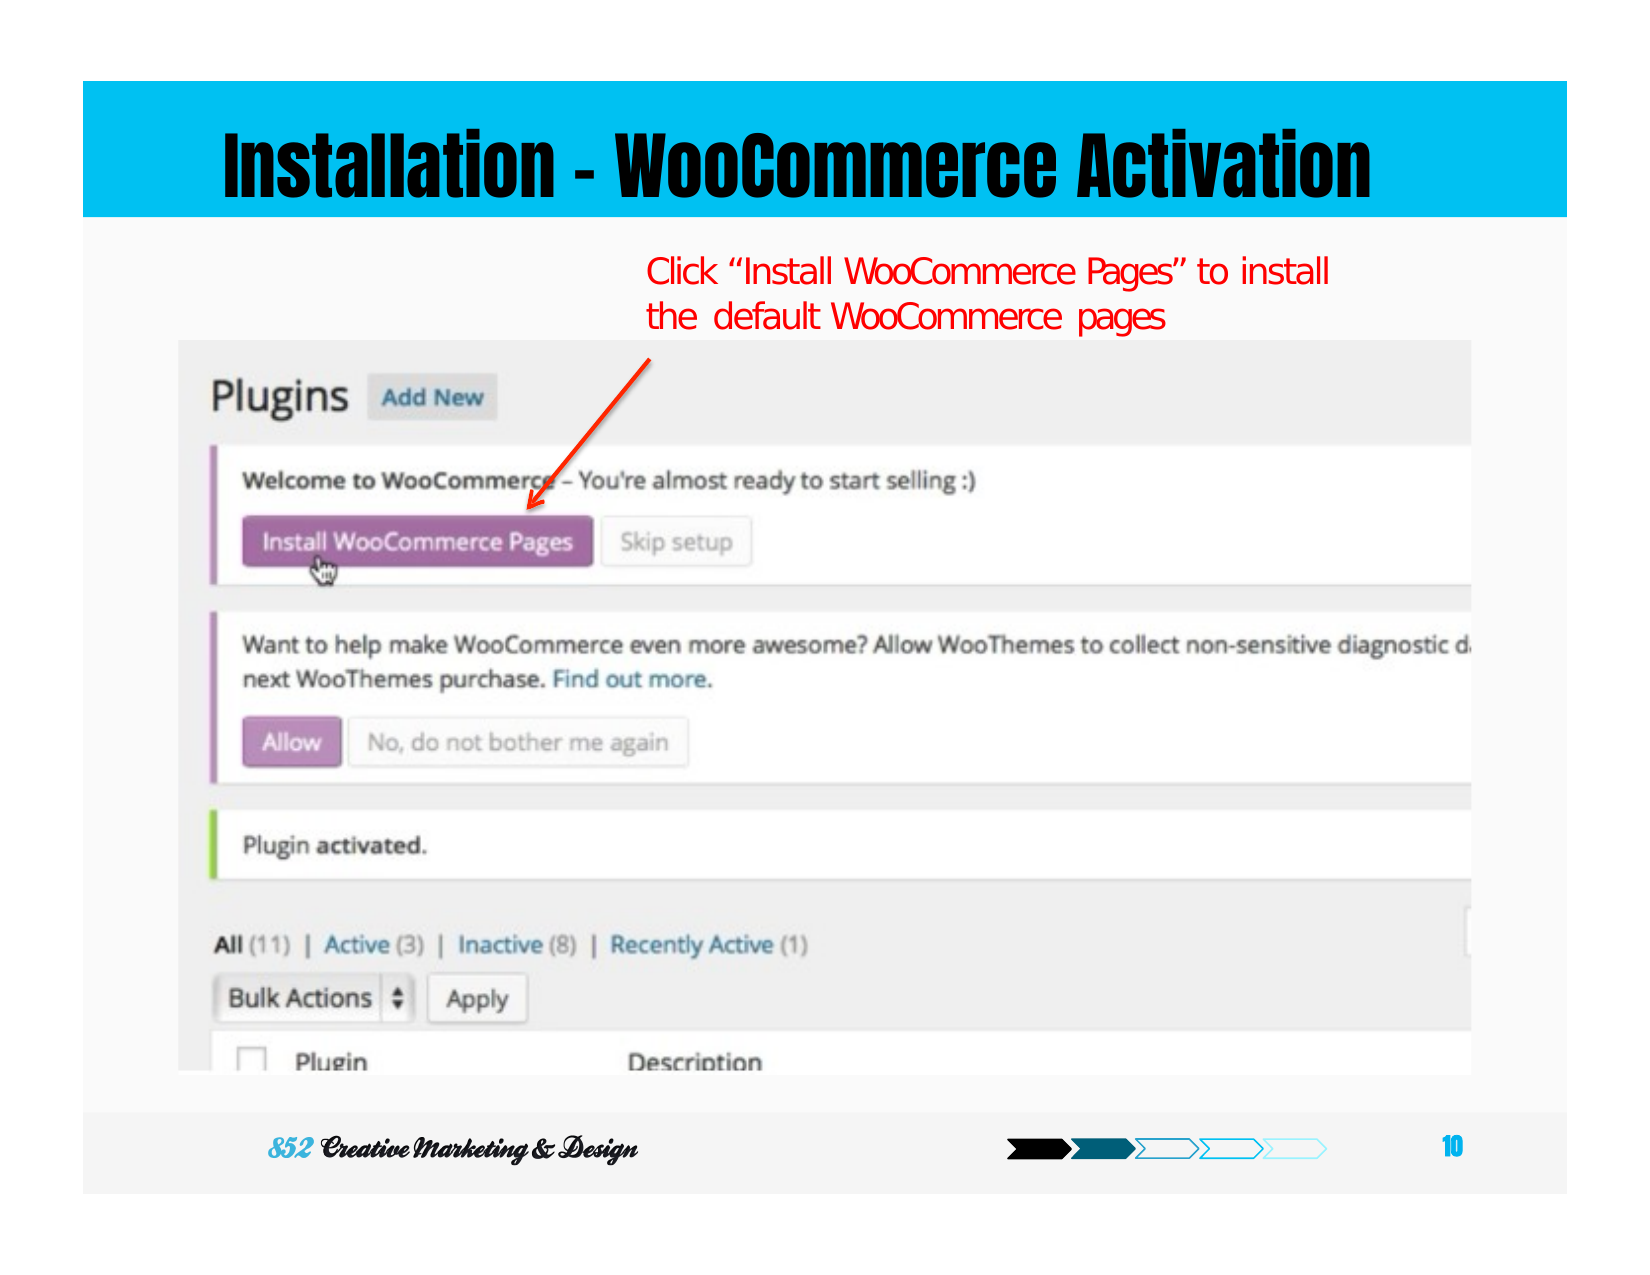

Installation – WooCommerce Activation
Click “Install WooCommerce Pages” to install the  default WooCommerce pages

10